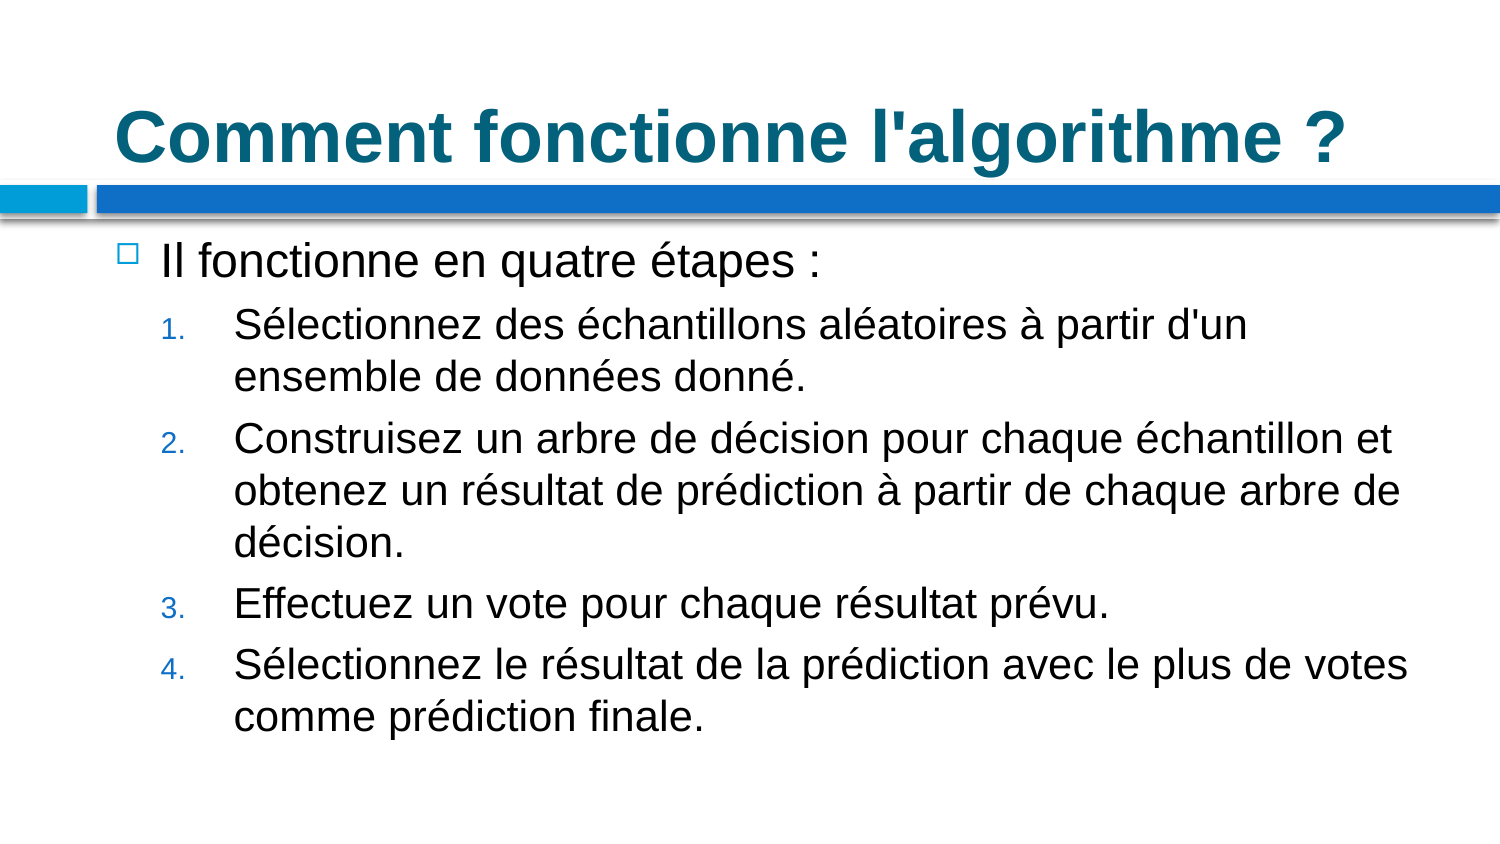

# Comment fonctionne l'algorithme ?
Il fonctionne en quatre étapes :
Sélectionnez des échantillons aléatoires à partir d'un ensemble de données donné.
Construisez un arbre de décision pour chaque échantillon et obtenez un résultat de prédiction à partir de chaque arbre de décision.
Effectuez un vote pour chaque résultat prévu.
Sélectionnez le résultat de la prédiction avec le plus de votes comme prédiction finale.